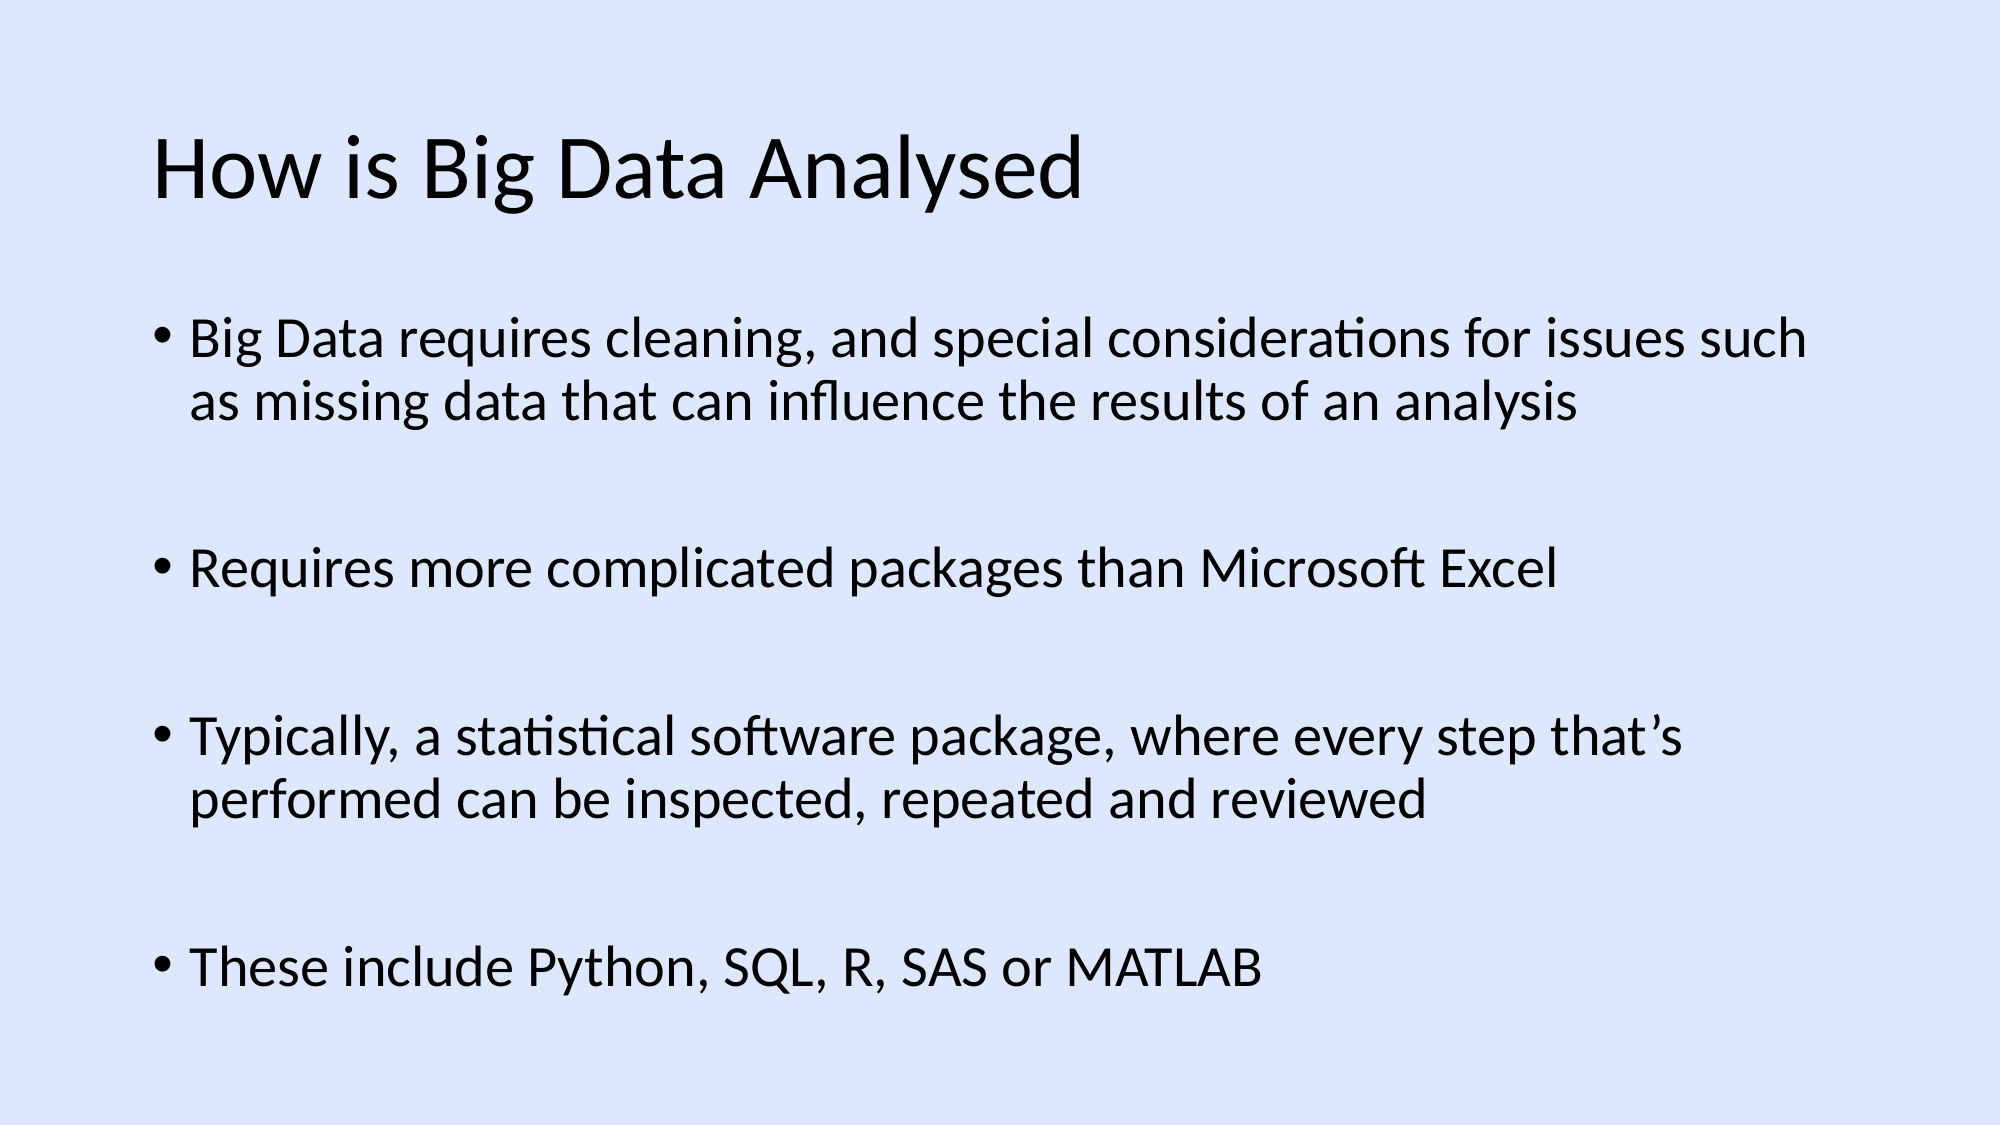

# How is Big Data Analysed
Big Data requires cleaning, and special considerations for issues such as missing data that can influence the results of an analysis

Requires more complicated packages than Microsoft Excel

Typically, a statistical software package, where every step that’s performed can be inspected, repeated and reviewed

These include Python, SQL, R, SAS or MATLAB